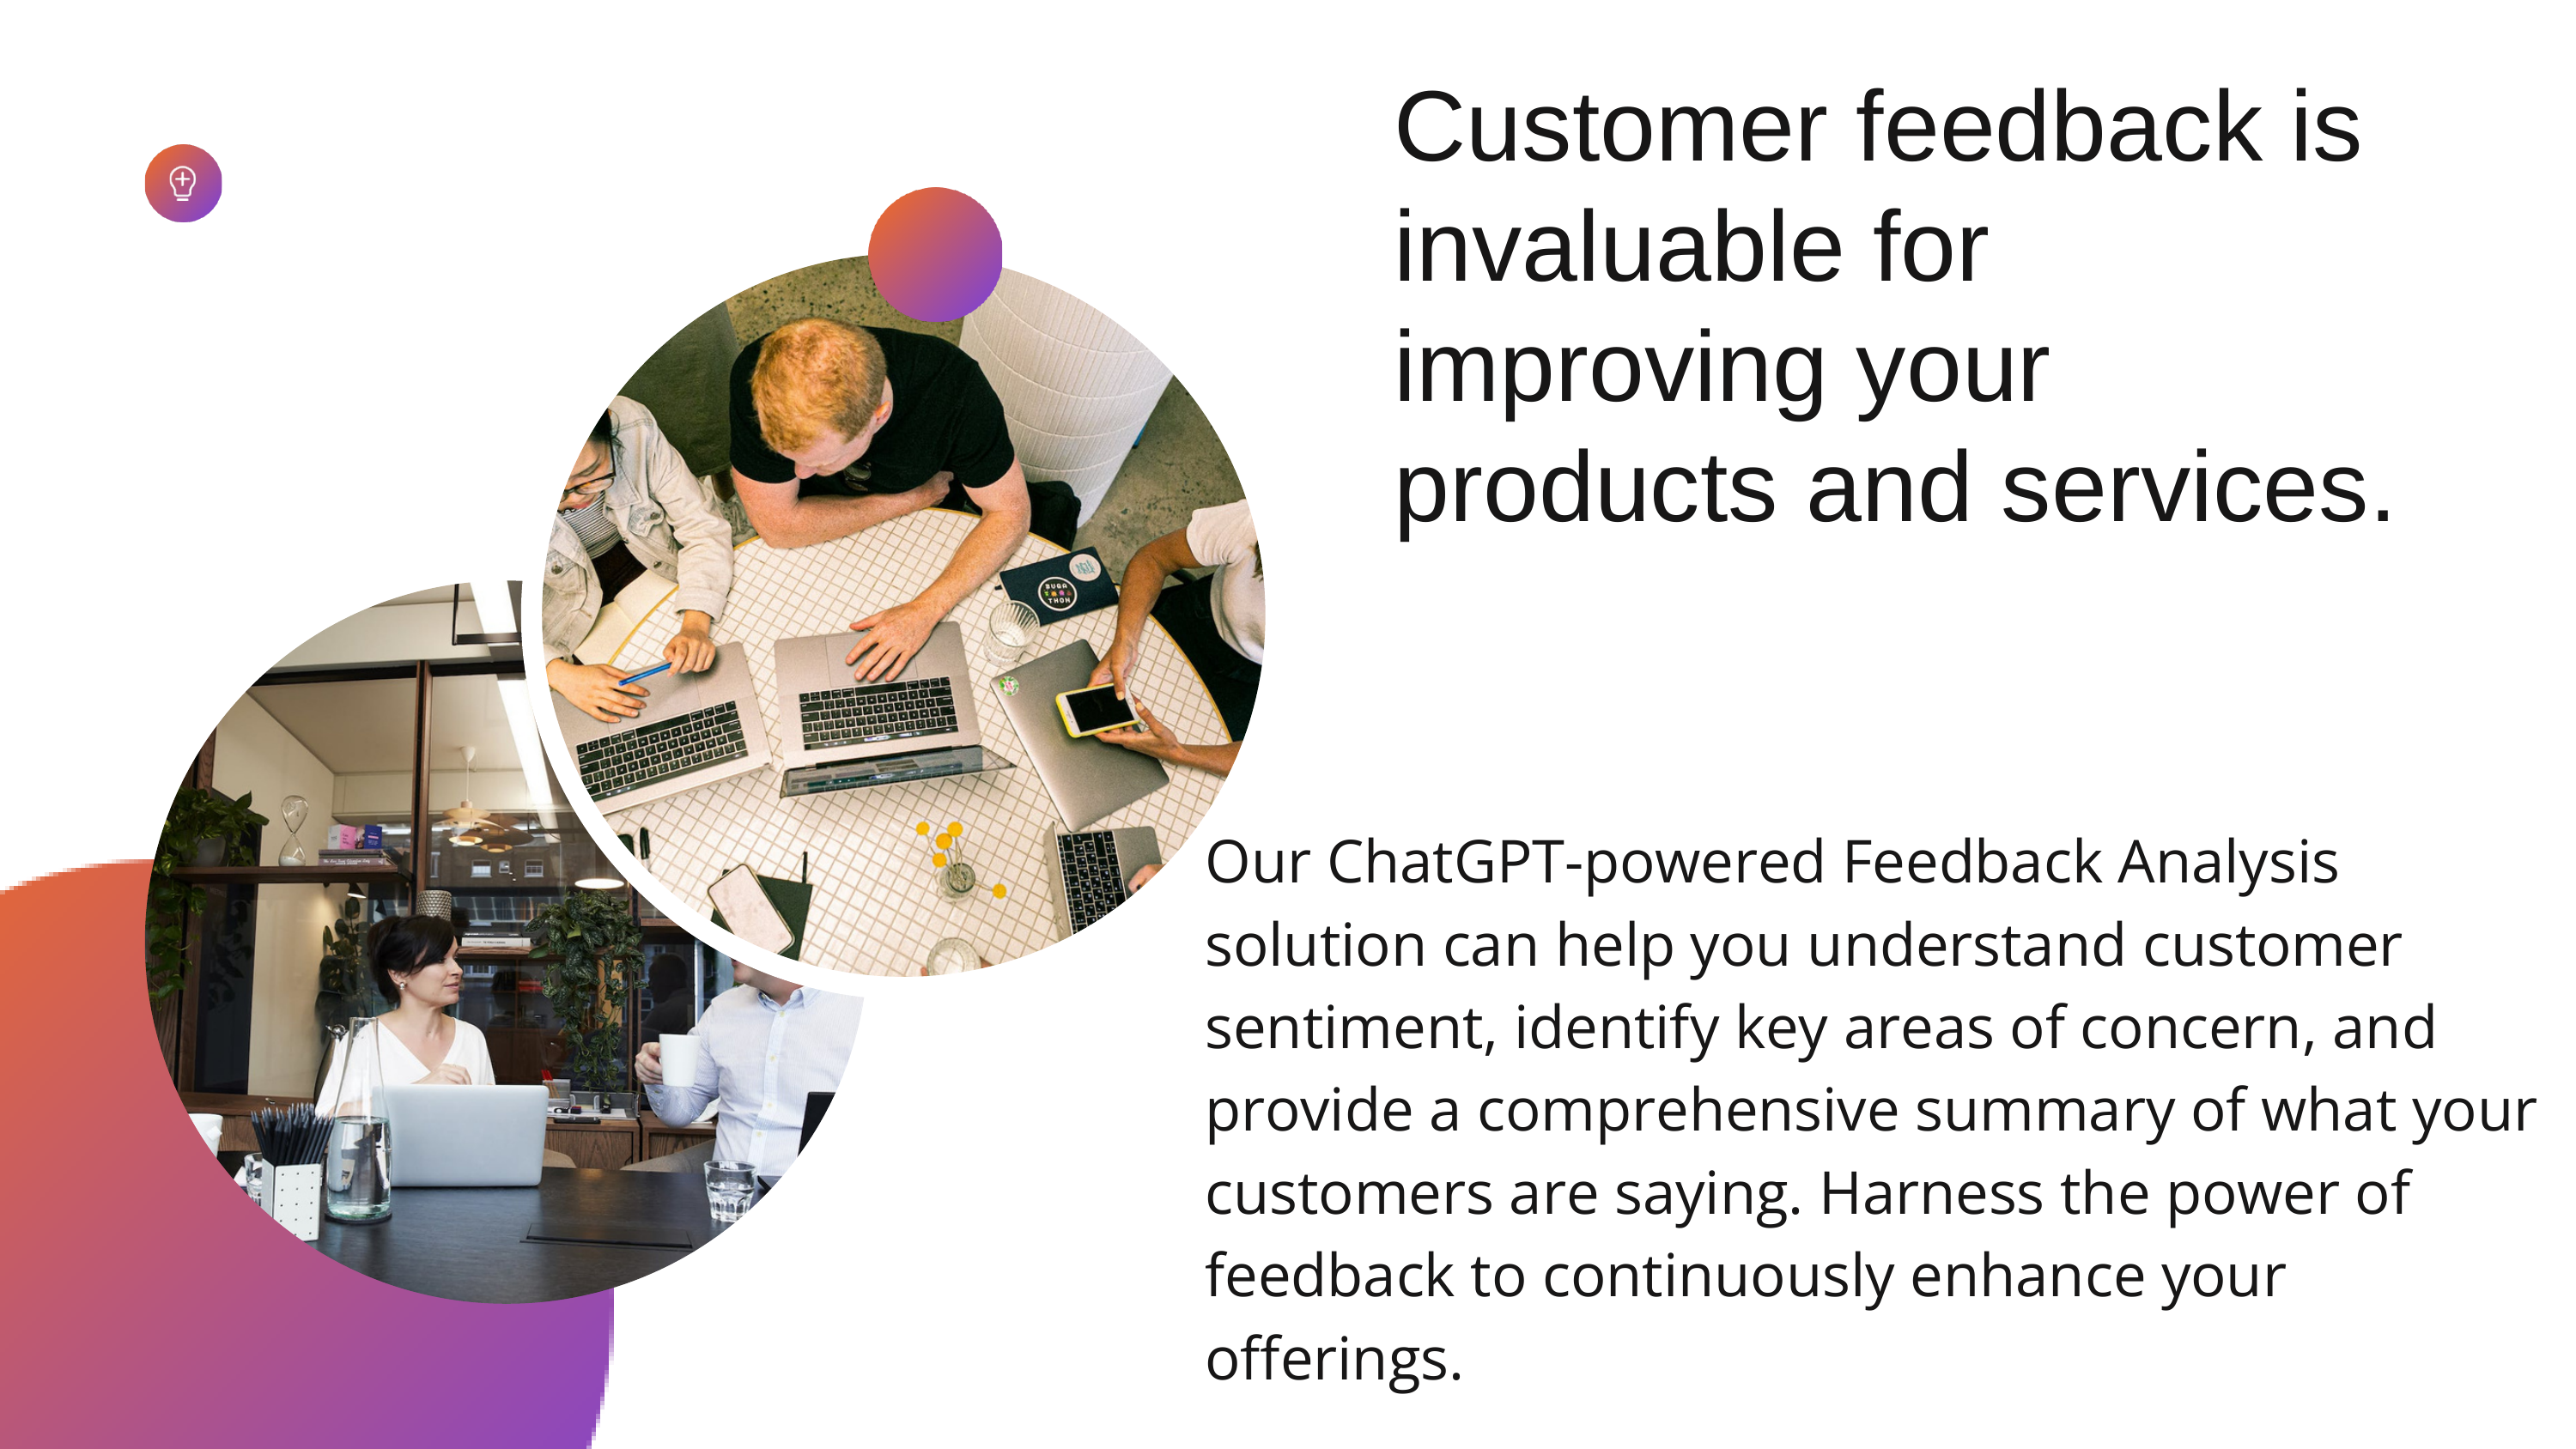

Customer feedback is invaluable for improving your products and services.

Our ChatGPT-powered Feedback Analysis solution can help you understand customer sentiment, identify key areas of concern, and provide a comprehensive summary of what your customers are saying. Harness the power of feedback to continuously enhance your offerings.